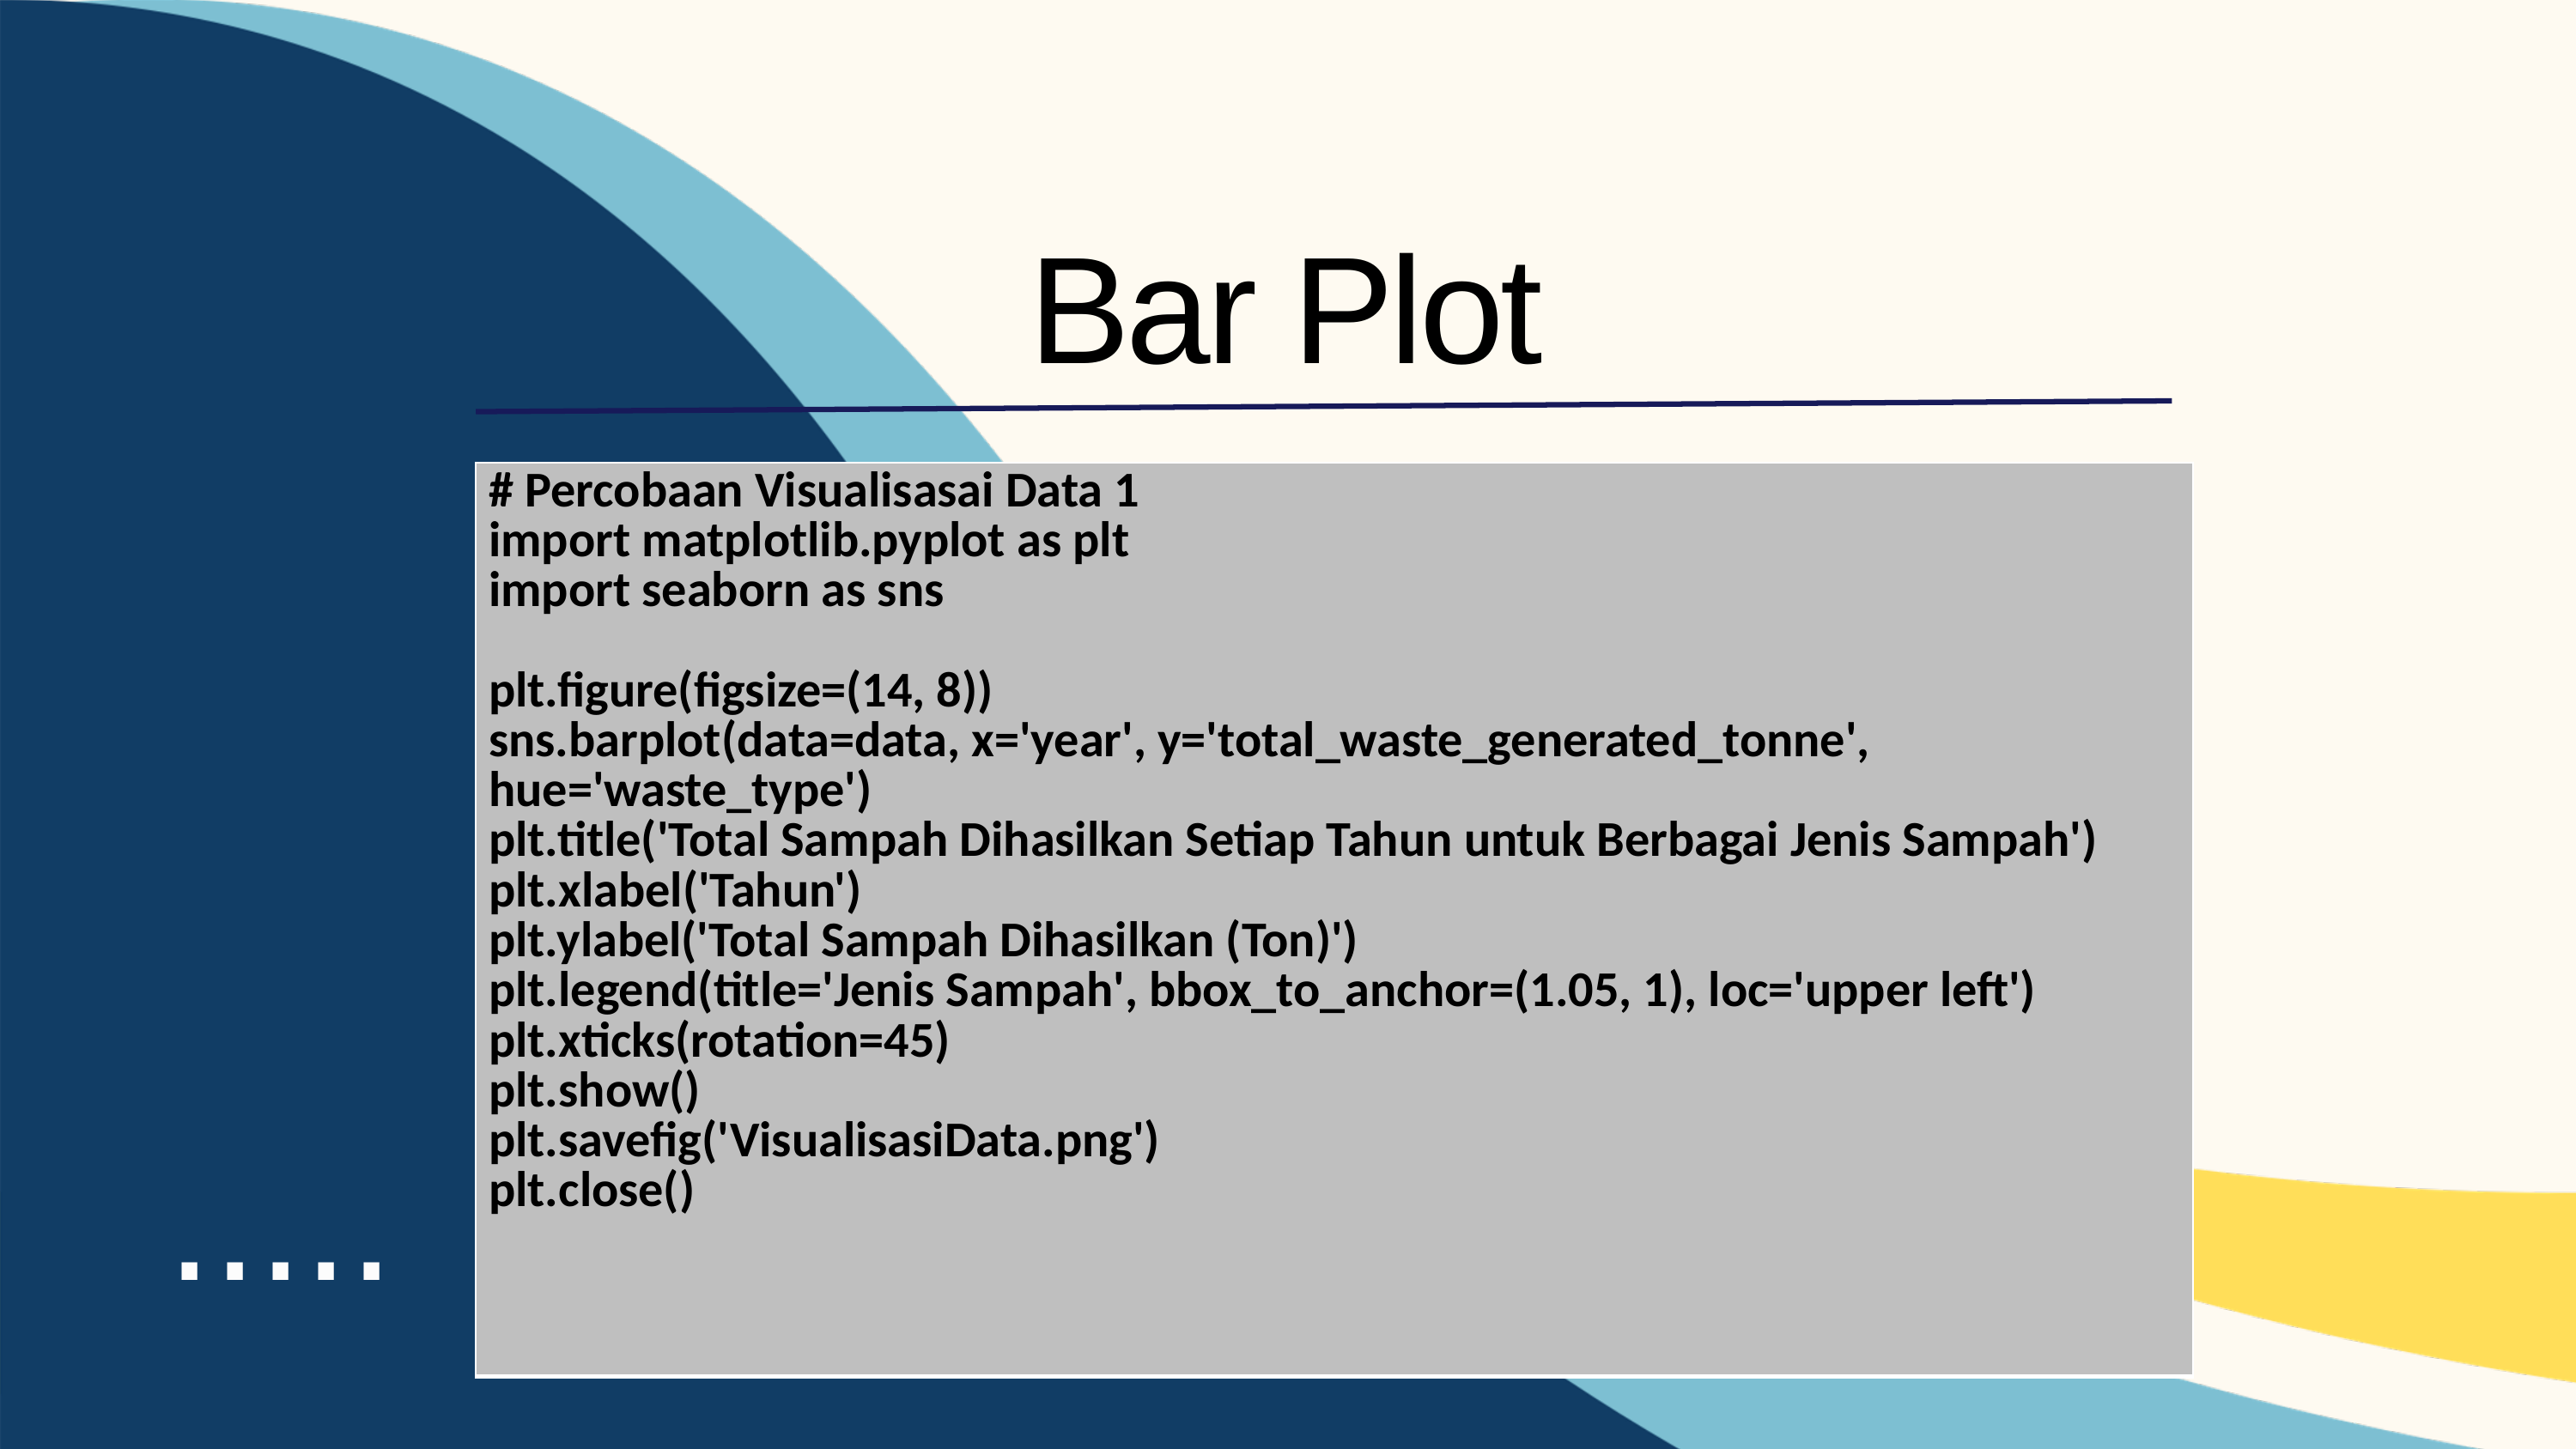

Bar Plot

| # Percobaan Visualisasai Data 1 import matplotlib.pyplot as plt import seaborn as sns plt.figure(figsize=(14, 8)) sns.barplot(data=data, x='year', y='total\_waste\_generated\_tonne', hue='waste\_type') plt.title('Total Sampah Dihasilkan Setiap Tahun untuk Berbagai Jenis Sampah') plt.xlabel('Tahun') plt.ylabel('Total Sampah Dihasilkan (Ton)') plt.legend(title='Jenis Sampah', bbox\_to\_anchor=(1.05, 1), loc='upper left') plt.xticks(rotation=45) plt.show() plt.savefig('VisualisasiData.png') plt.close() |
| --- |
......